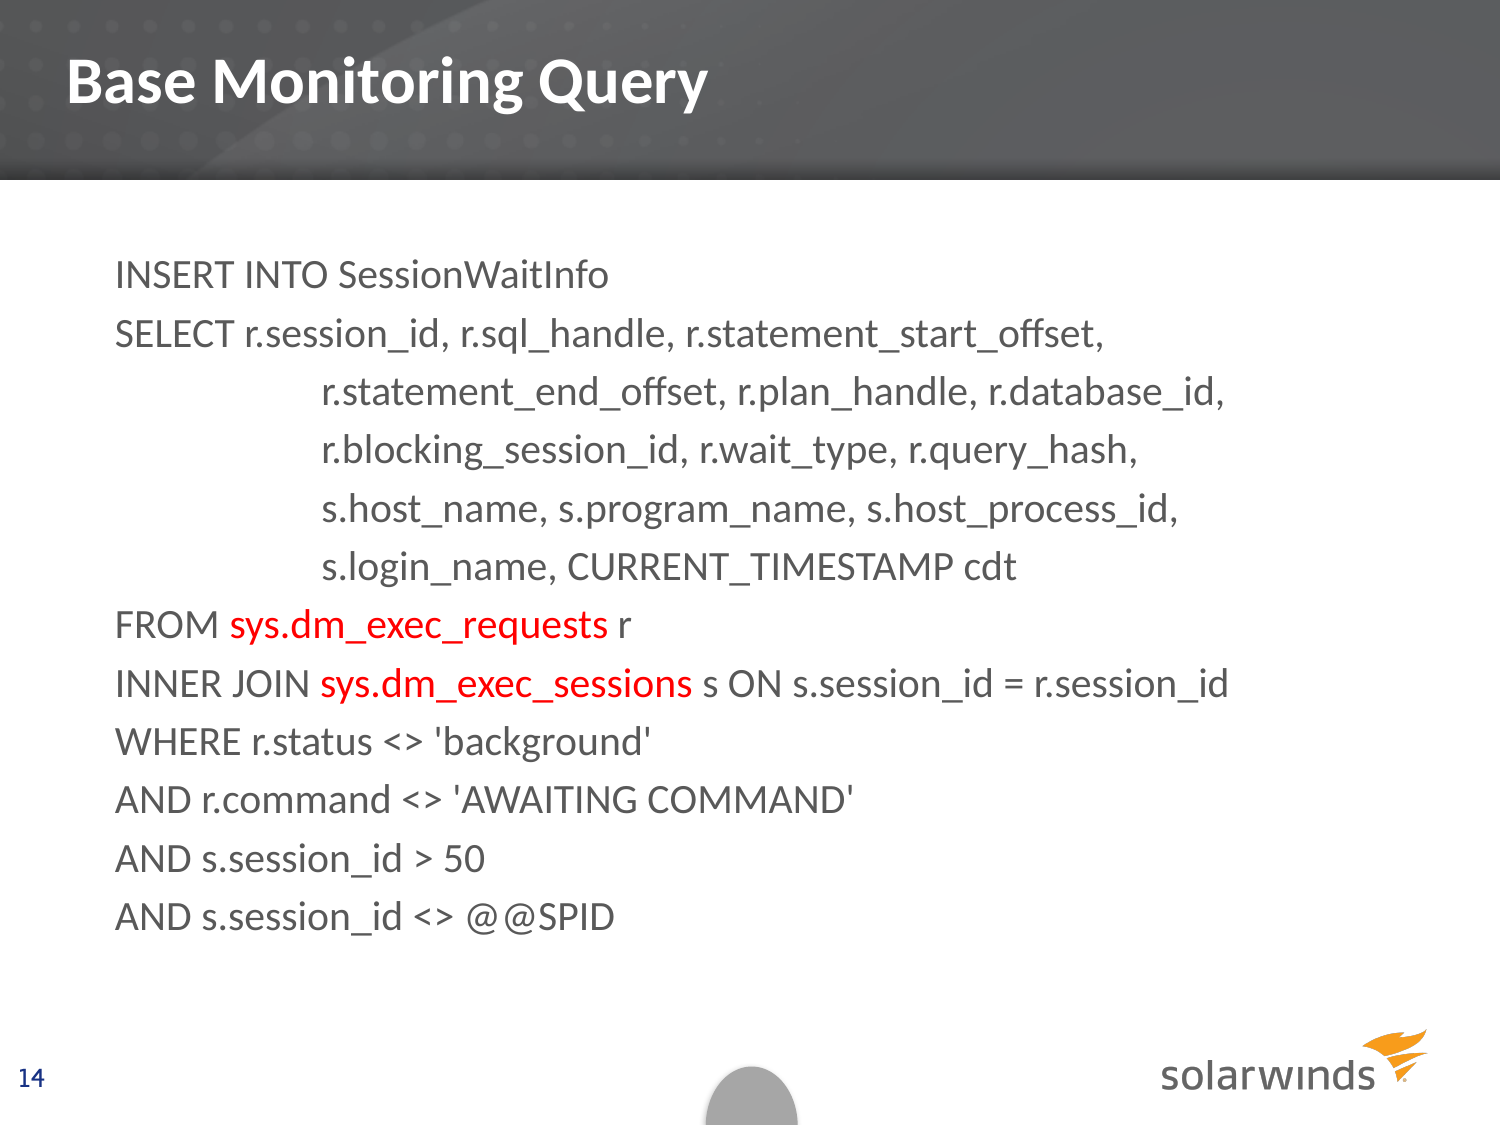

# Base Monitoring Query
INSERT INTO SessionWaitInfo
SELECT r.session_id, r.sql_handle, r.statement_start_offset,
		r.statement_end_offset, r.plan_handle, r.database_id,
		r.blocking_session_id, r.wait_type, r.query_hash,
		s.host_name, s.program_name, s.host_process_id,
		s.login_name, CURRENT_TIMESTAMP cdt
FROM sys.dm_exec_requests r
INNER JOIN sys.dm_exec_sessions s ON s.session_id = r.session_id
WHERE r.status <> 'background'
AND r.command <> 'AWAITING COMMAND'
AND s.session_id > 50
AND s.session_id <> @@SPID
14